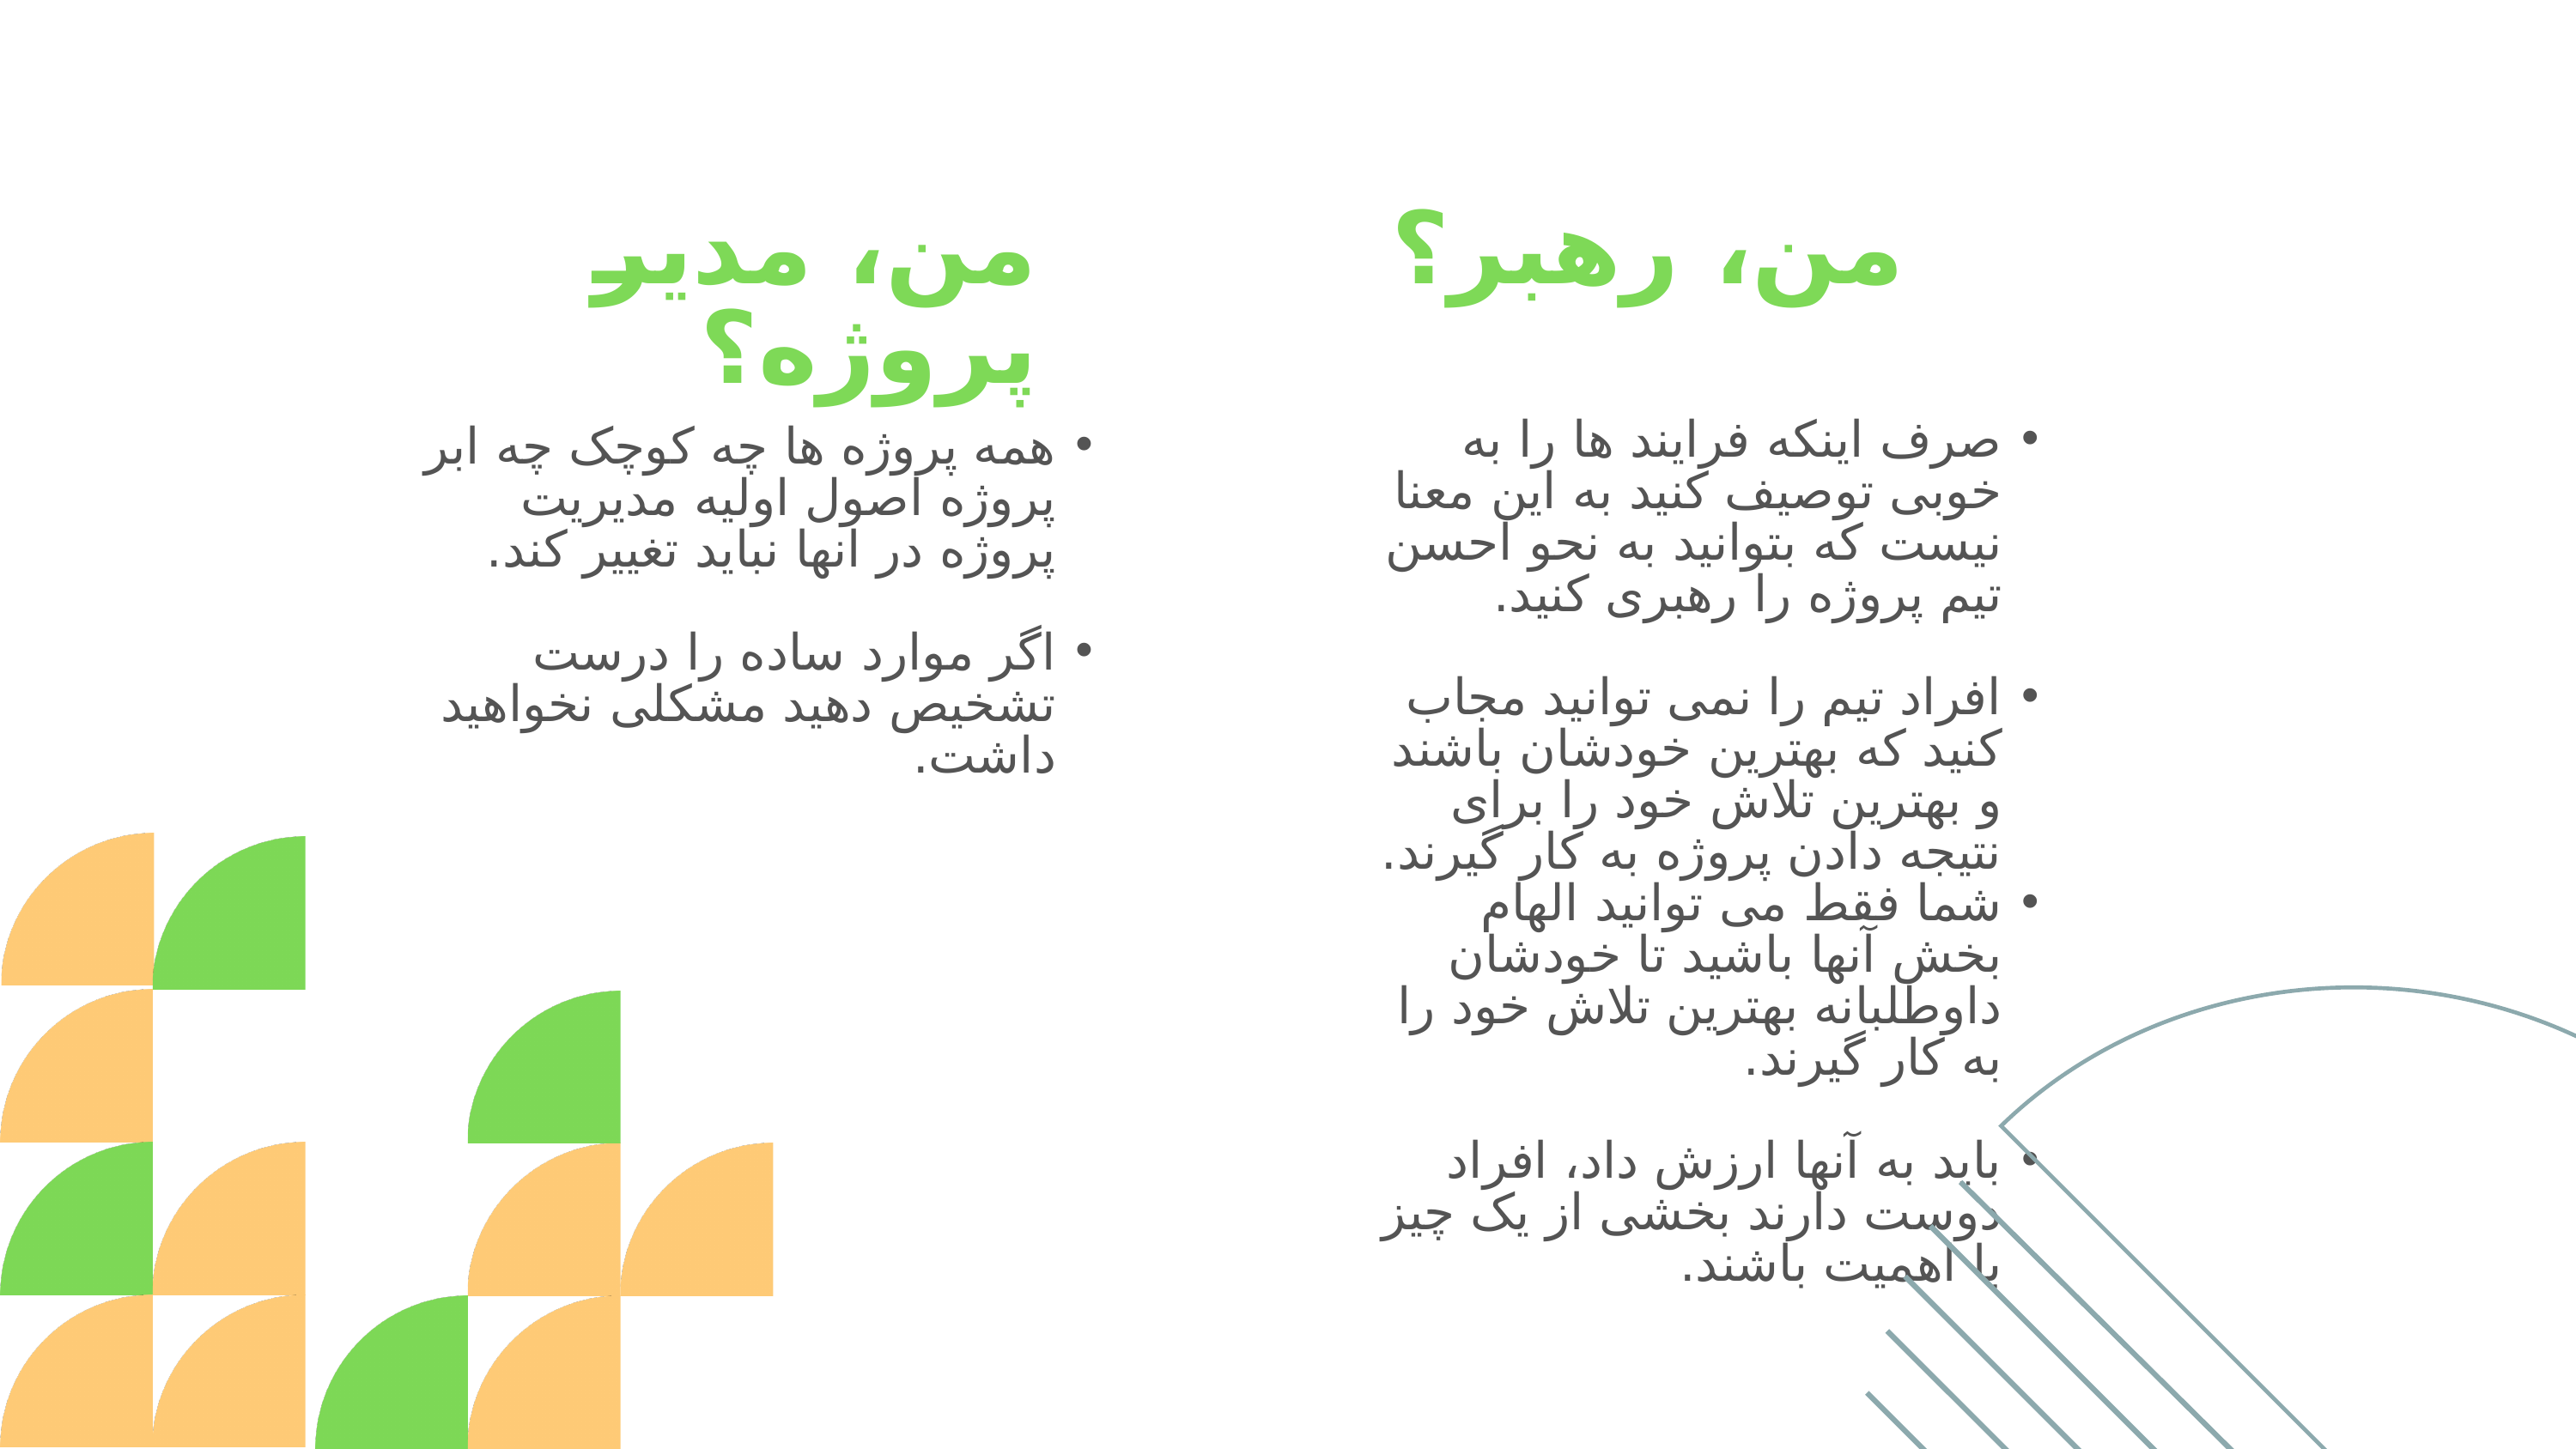

من، مدیر پروژه؟
من، رهبر؟
صرف اینکه فرایند ها را به خوبی توصیف کنید به این معنا نیست که بتوانید به نحو احسن تیم پروژه را رهبری کنید.

افراد تیم را نمی توانید مجاب کنید که بهترین خودشان باشند و بهترین تلاش خود را برای نتیجه دادن پروژه به کار گیرند.
شما فقط می توانید الهام بخش آنها باشید تا خودشان داوطلبانه بهترین تلاش خود را به کار گیرند.

باید به آنها ارزش داد، افراد دوست دارند بخشی از یک چیز با اهمیت باشند.
همه پروژه ها چه کوچک چه ابر پروژه اصول اولیه مدیریت پروژه در انها نباید تغییر کند.

اگر موارد ساده را درست تشخیص دهید مشکلی نخواهید داشت.